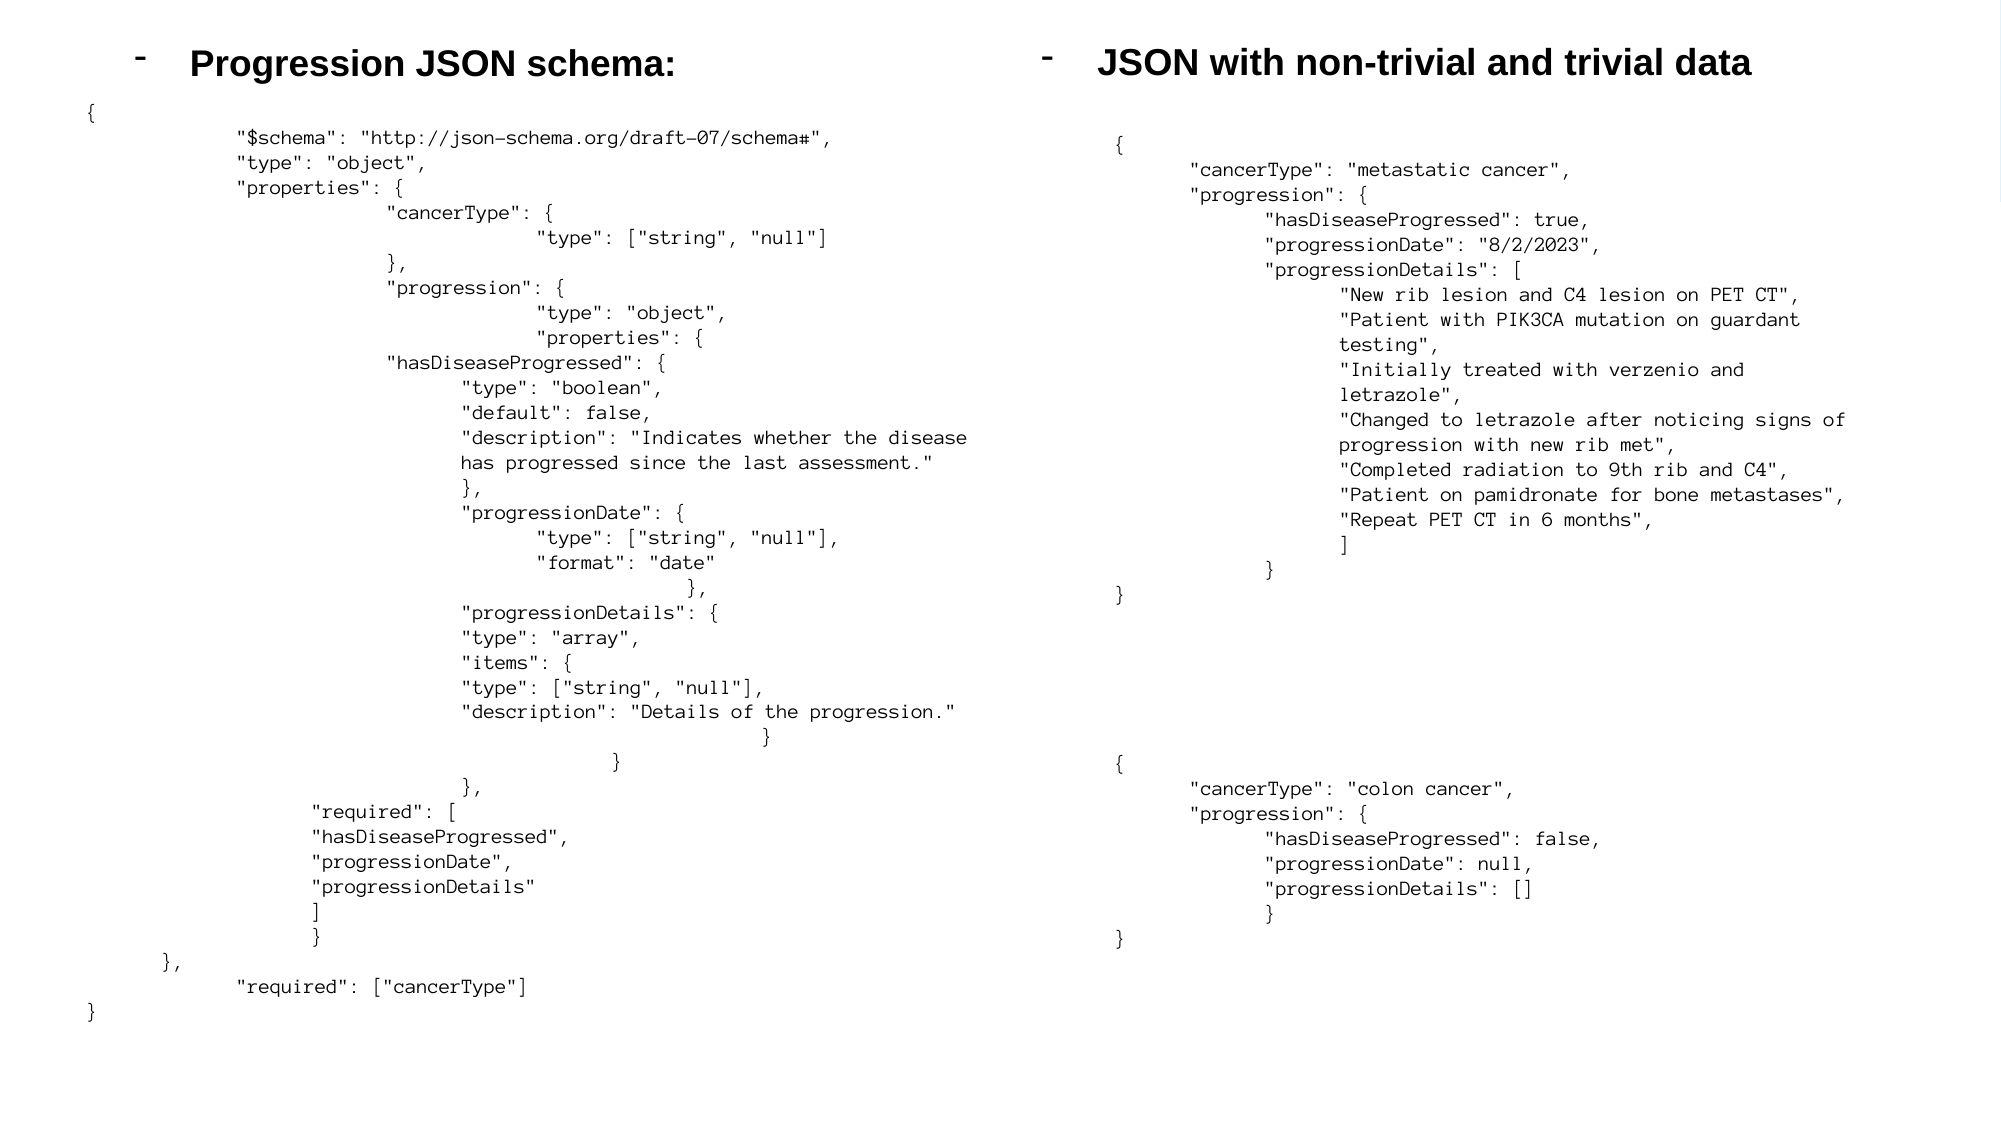

0
JSON with non-trivial and trivial data
Progression JSON schema:
{
	"$schema": "http://json-schema.org/draft-07/schema#",
	"type": "object",
	"properties": {
		"cancerType": {
			"type": ["string", "null"]
		},
		"progression": {
			"type": "object",
			"properties": {
"hasDiseaseProgressed": {
"type": "boolean",
"default": false,
"description": "Indicates whether the disease has progressed since the last assessment."
},
"progressionDate": {
"type": ["string", "null"],
"format": "date"
			},
"progressionDetails": {
                        	"type": "array",
"items": {
"type": ["string", "null"],
"description": "Details of the progression."
				}
			}
		},
"required": [
"hasDiseaseProgressed",
"progressionDate",
"progressionDetails"
]
	}
},
	"required": ["cancerType"]
}
{
"cancerType": "metastatic cancer",
"progression": {
"hasDiseaseProgressed": true,
"progressionDate": "8/2/2023",
"progressionDetails": [
"New rib lesion and C4 lesion on PET CT",
"Patient with PIK3CA mutation on guardant testing",
"Initially treated with verzenio and letrazole",
"Changed to letrazole after noticing signs of progression with new rib met",
"Completed radiation to 9th rib and C4",
"Patient on pamidronate for bone metastases",
"Repeat PET CT in 6 months",
]
	}
}

{
"cancerType": "colon cancer",
"progression": {
"hasDiseaseProgressed": false,
"progressionDate": null,
"progressionDetails": []
	}
}